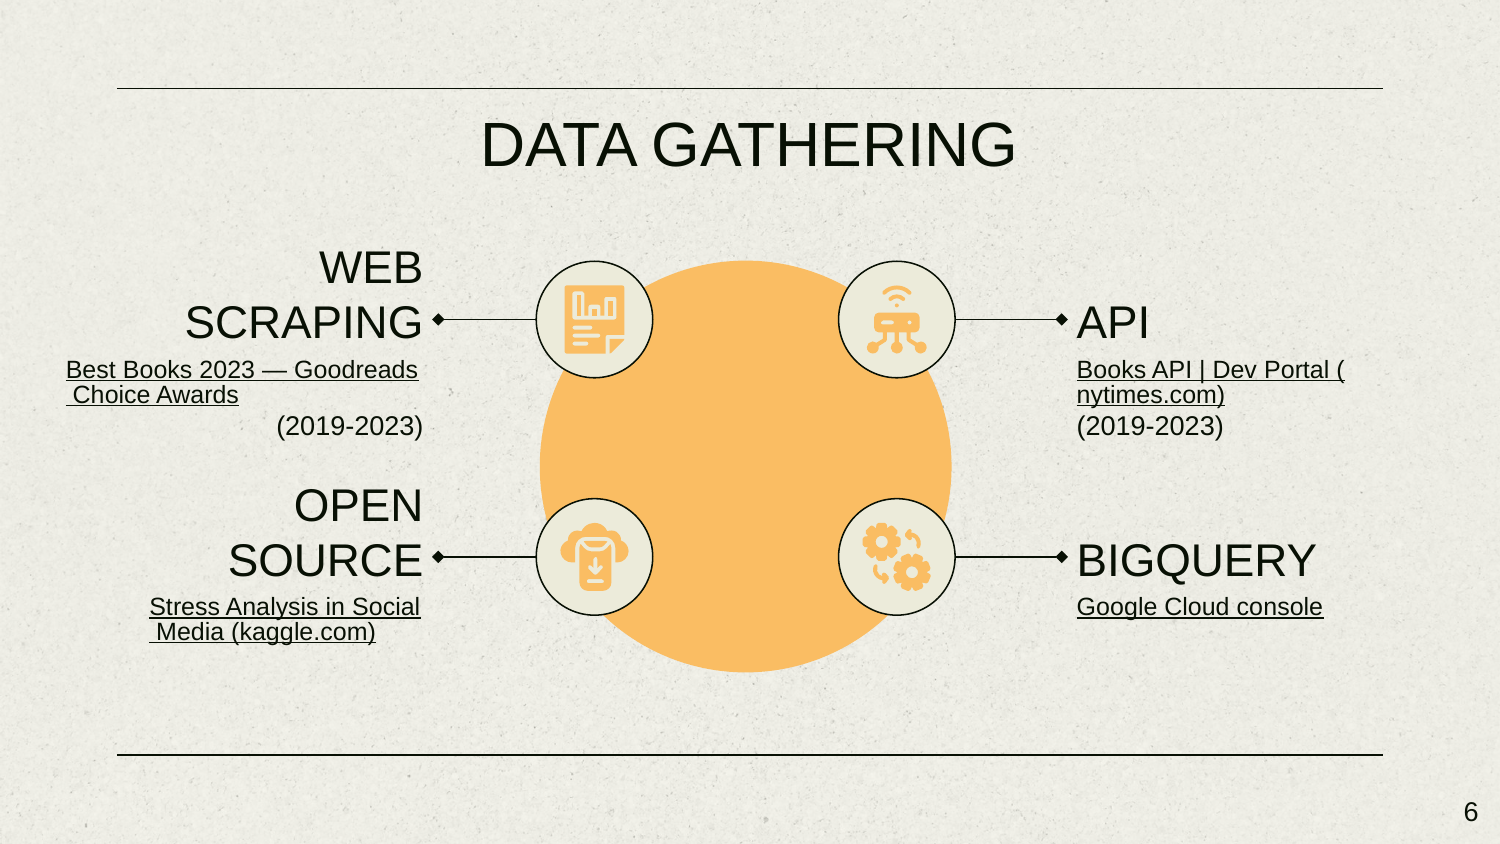

# DATA GATHERING

WEB SCRAPING
API

Best Books 2023 — Goodreads Choice Awards
(2019-2023)

Books API | Dev Portal (nytimes.com)
(2019-2023)

OPEN SOURCE
BIGQUERY

Stress Analysis in Social Media (kaggle.com)
Google Cloud console
6